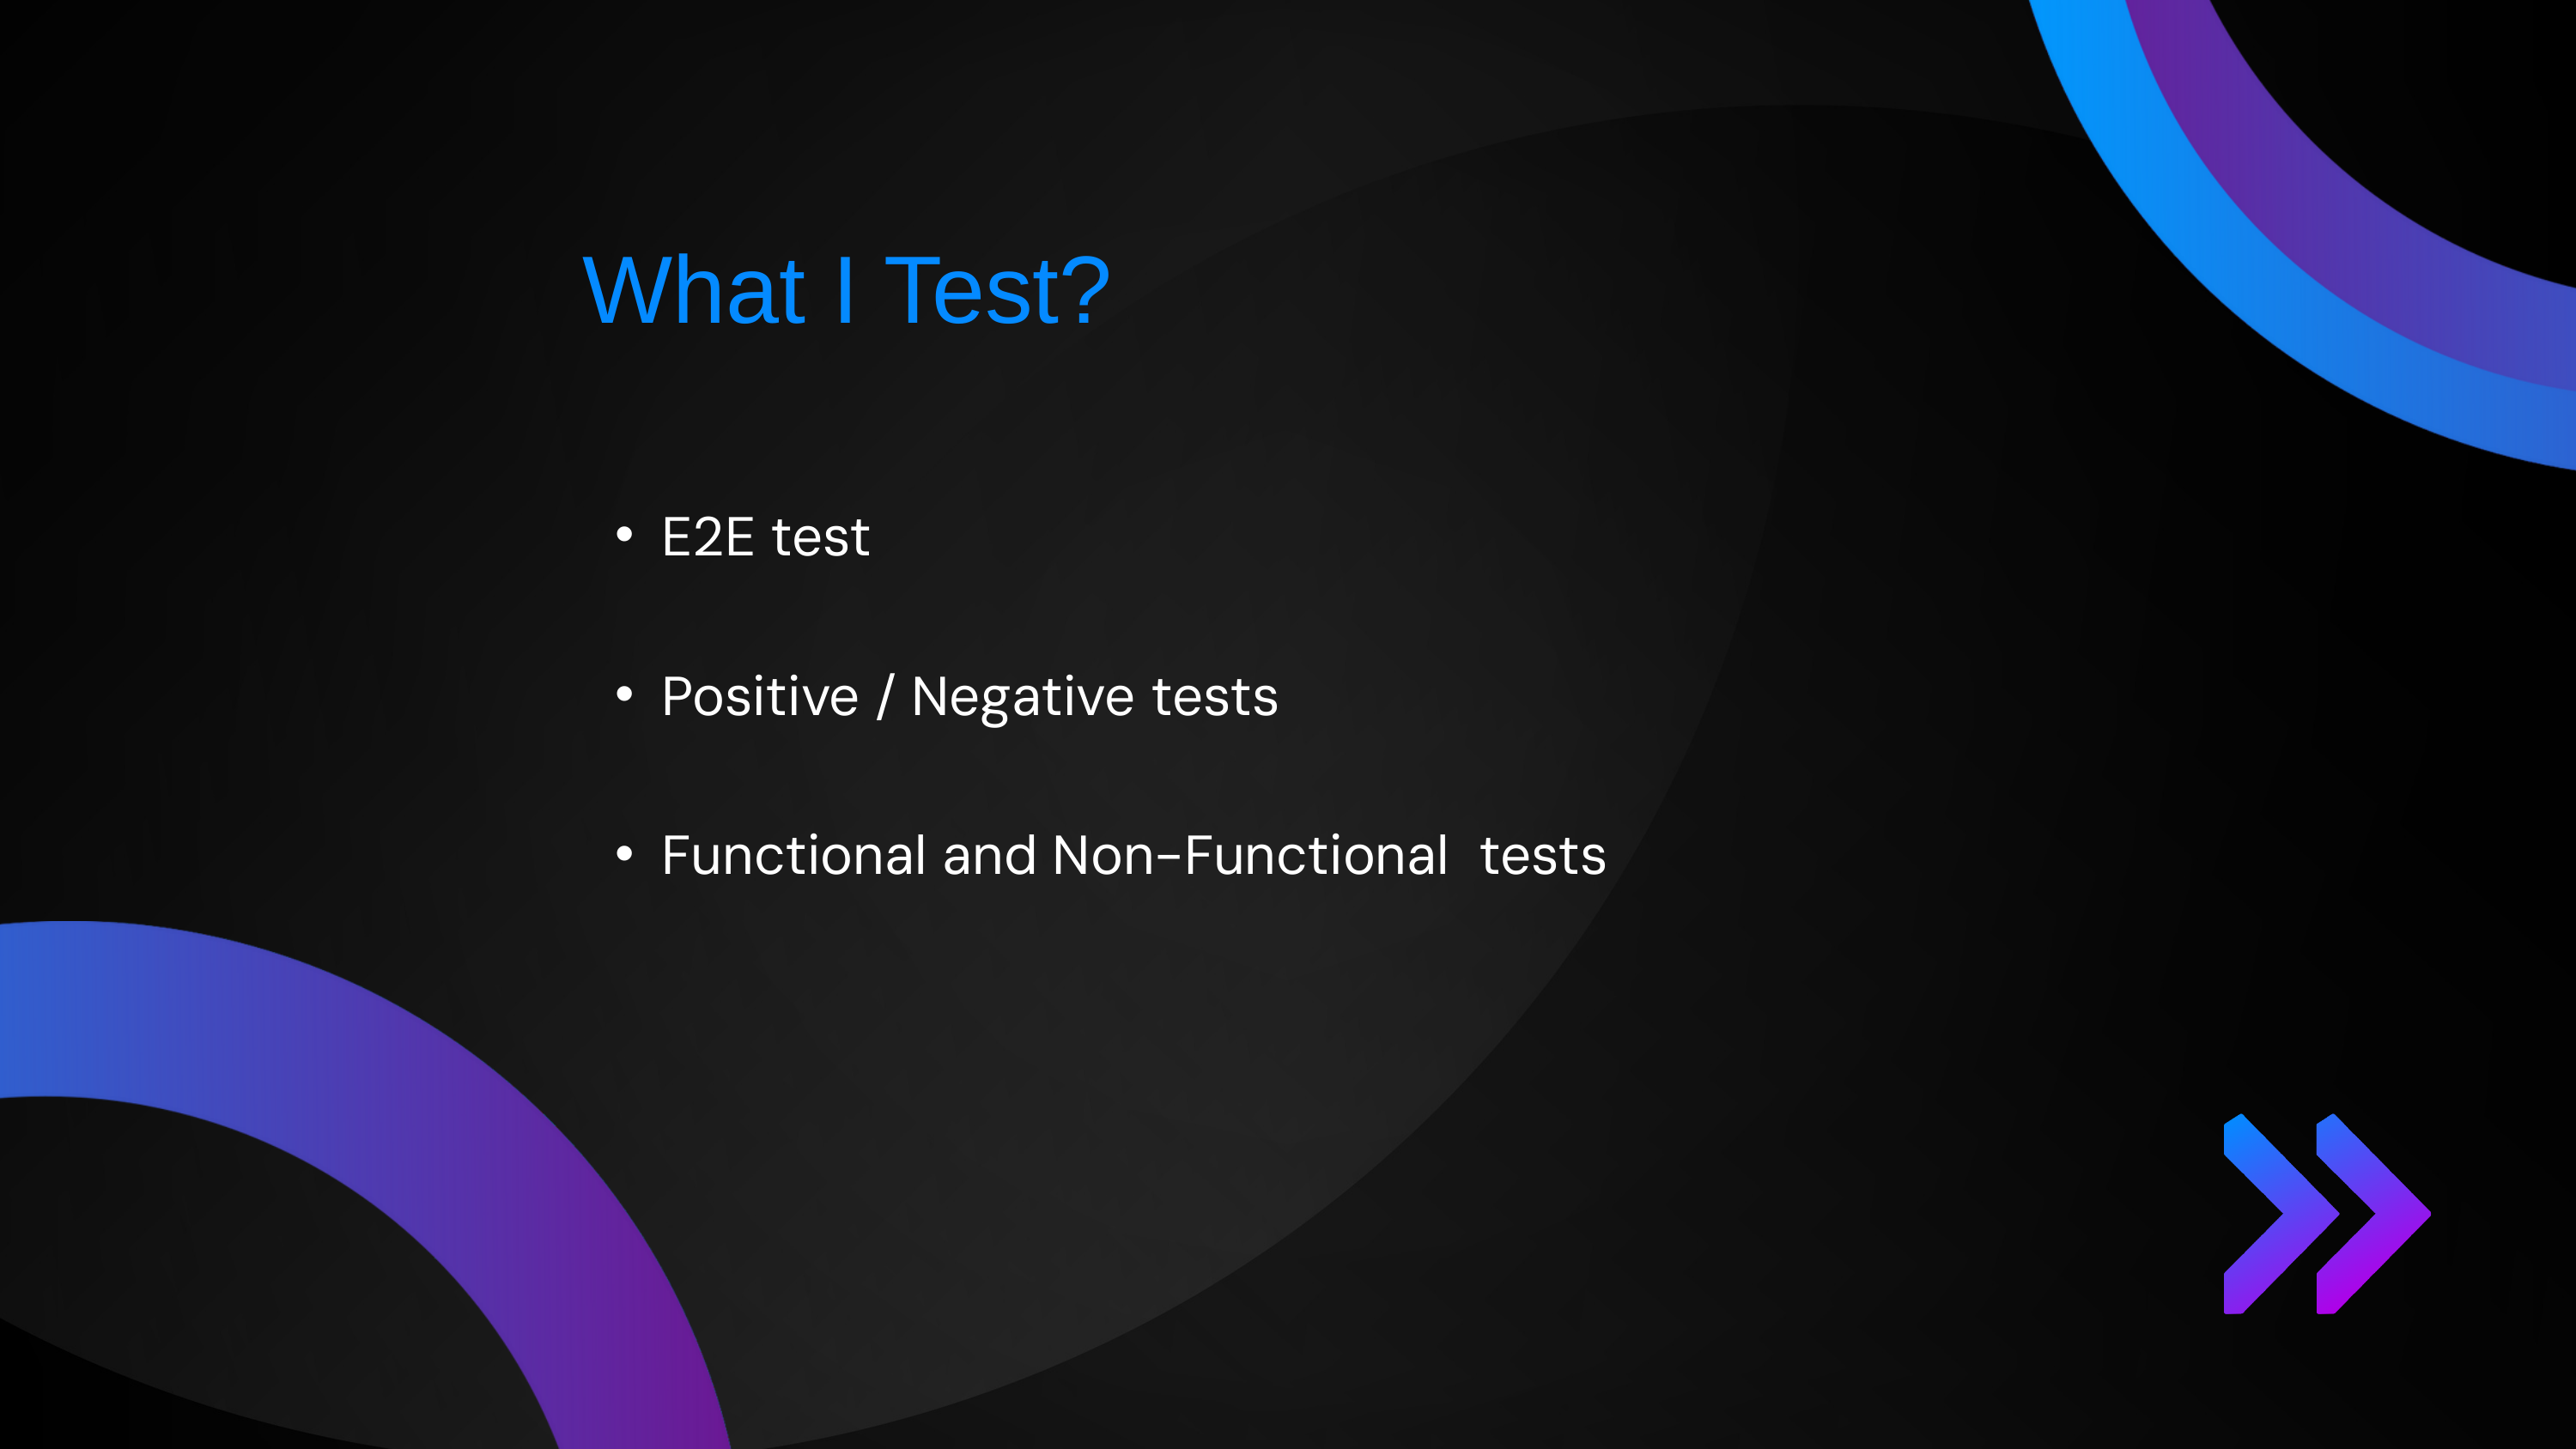

What I Test?
E2E test

Positive / Negative tests

Functional and Non-Functional  tests